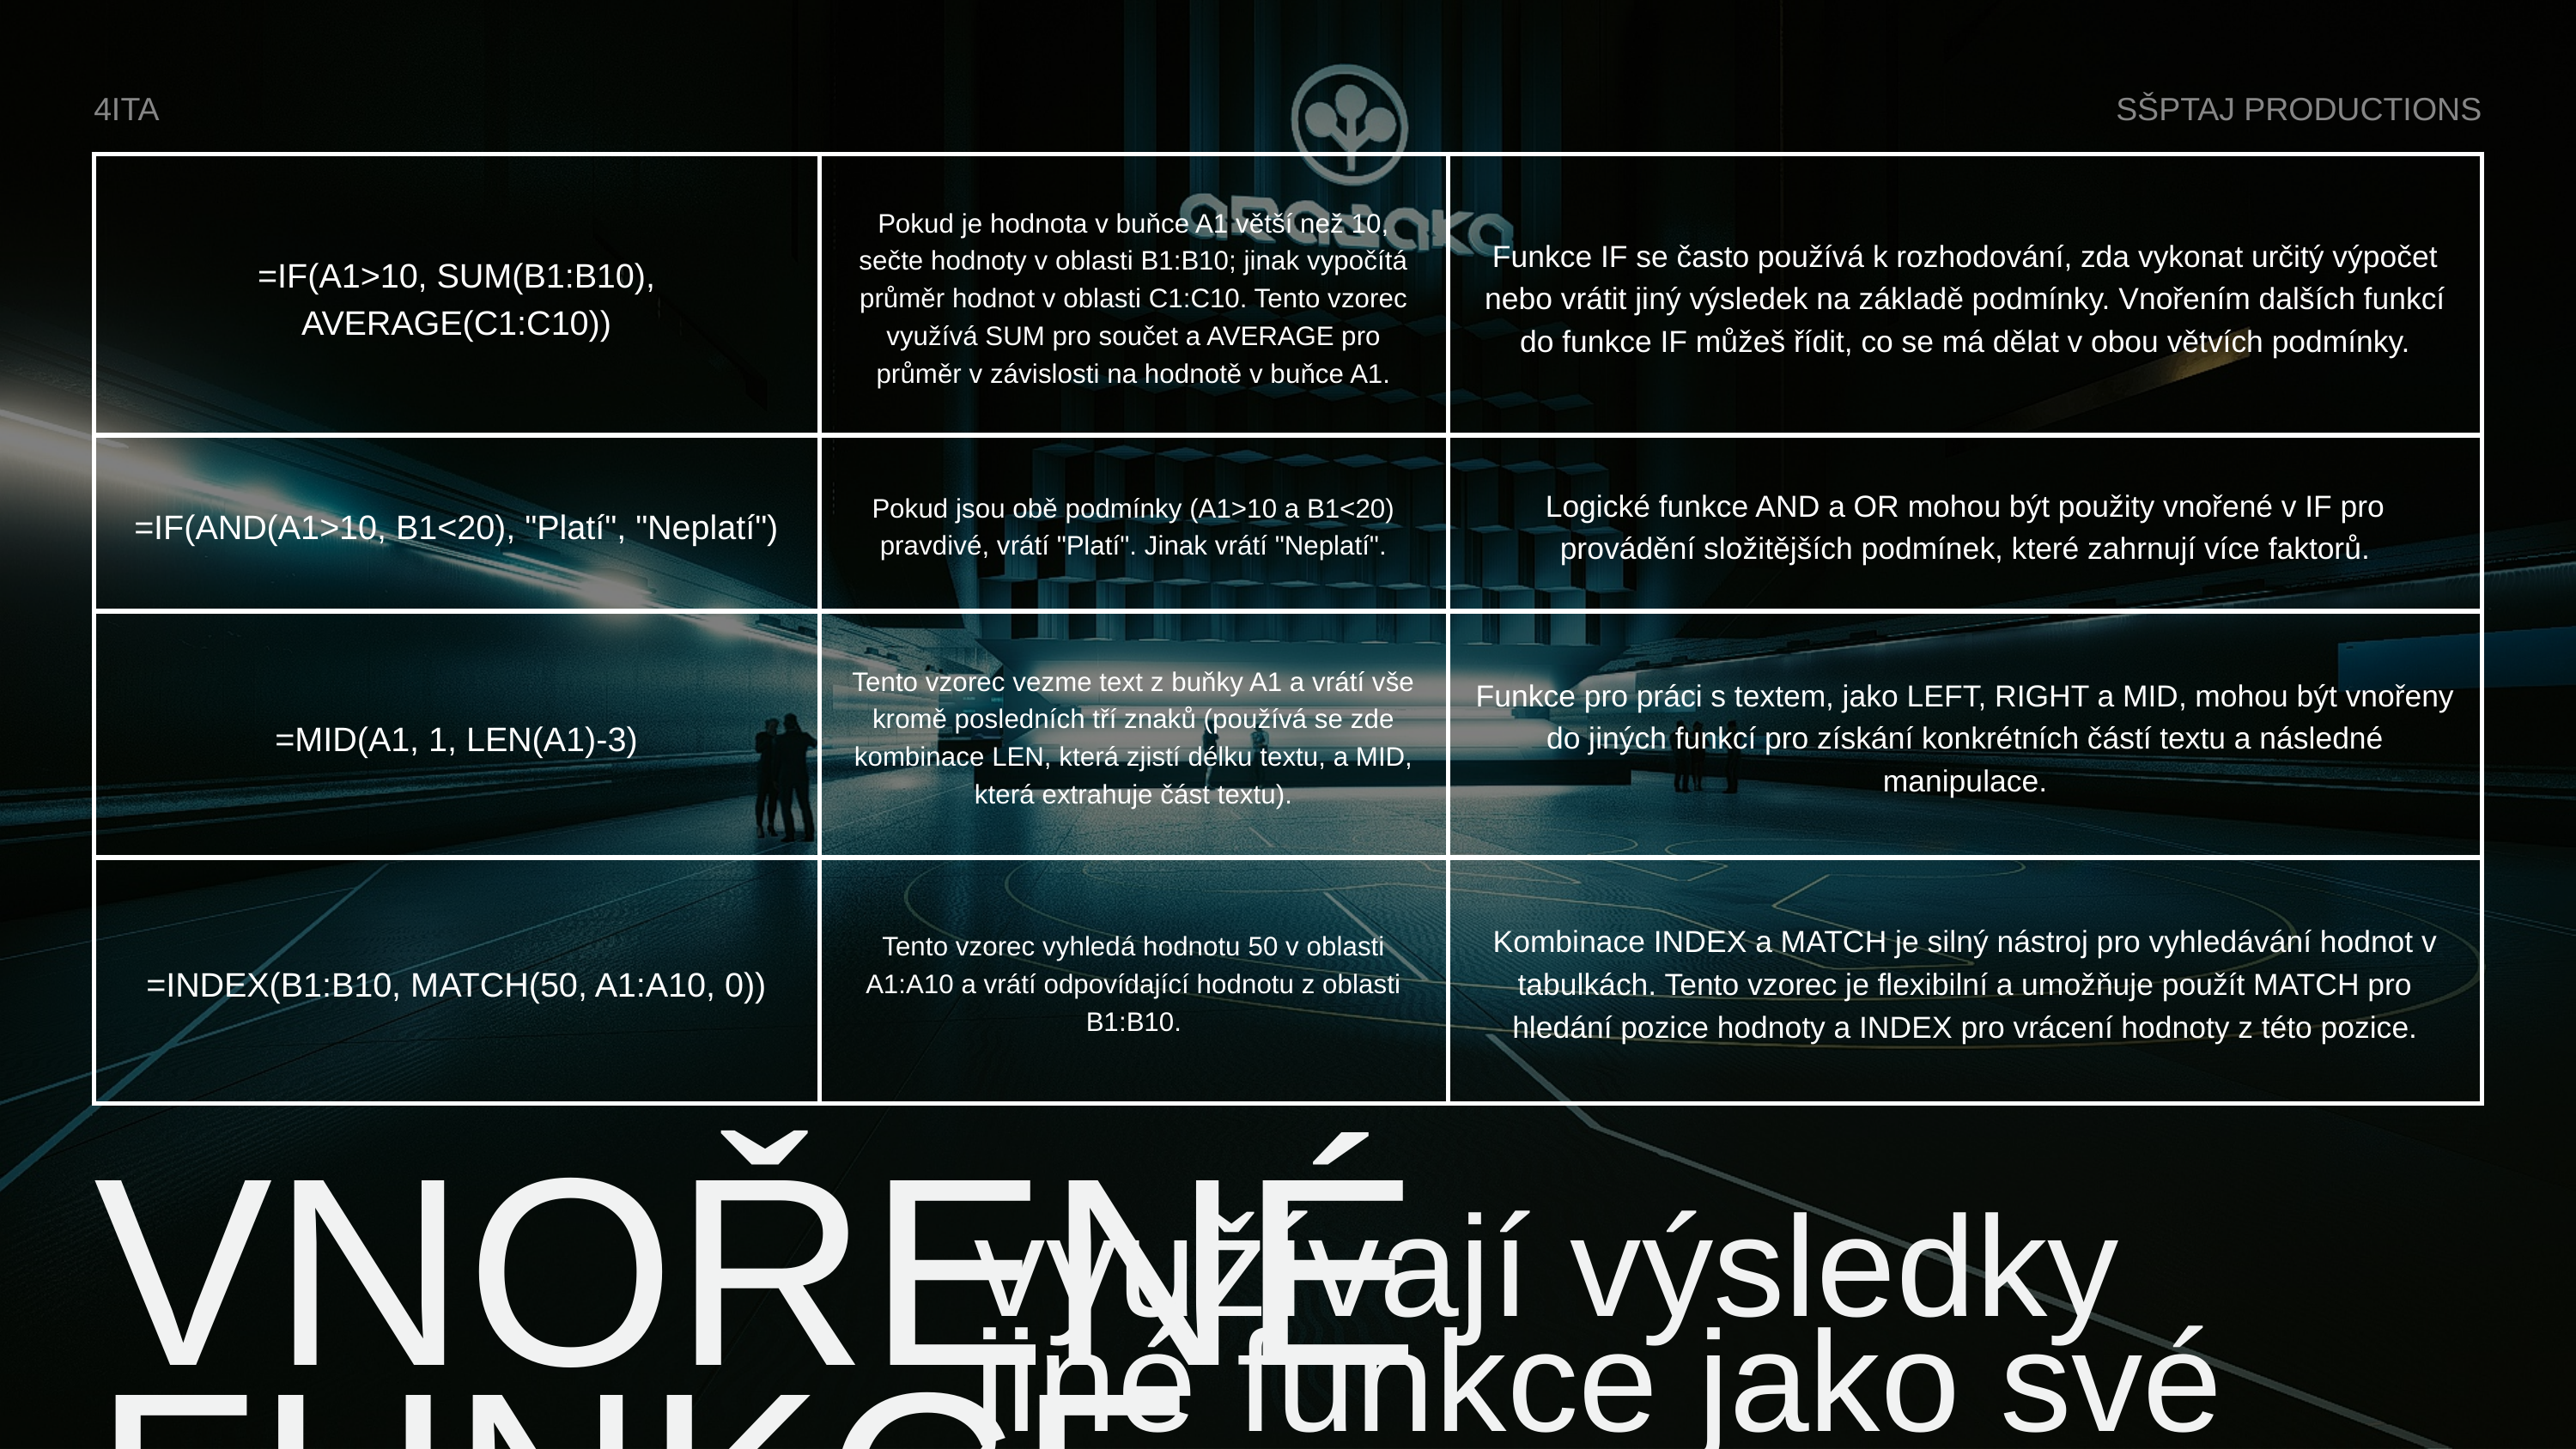

4ITA
SŠPTAJ PRODUCTIONS
| =IF(A1>10, SUM(B1:B10), AVERAGE(C1:C10)) | Pokud je hodnota v buňce A1 větší než 10, sečte hodnoty v oblasti B1:B10; jinak vypočítá průměr hodnot v oblasti C1:C10. Tento vzorec využívá SUM pro součet a AVERAGE pro průměr v závislosti na hodnotě v buňce A1. | Funkce IF se často používá k rozhodování, zda vykonat určitý výpočet nebo vrátit jiný výsledek na základě podmínky. Vnořením dalších funkcí do funkce IF můžeš řídit, co se má dělat v obou větvích podmínky. |
| --- | --- | --- |
| =IF(AND(A1>10, B1<20), "Platí", "Neplatí") | Pokud jsou obě podmínky (A1>10 a B1<20) pravdivé, vrátí "Platí". Jinak vrátí "Neplatí". | Logické funkce AND a OR mohou být použity vnořené v IF pro provádění složitějších podmínek, které zahrnují více faktorů. |
| =MID(A1, 1, LEN(A1)-3) | Tento vzorec vezme text z buňky A1 a vrátí vše kromě posledních tří znaků (používá se zde kombinace LEN, která zjistí délku textu, a MID, která extrahuje část textu). | Funkce pro práci s textem, jako LEFT, RIGHT a MID, mohou být vnořeny do jiných funkcí pro získání konkrétních částí textu a následné manipulace. |
| =INDEX(B1:B10, MATCH(50, A1:A10, 0)) | Tento vzorec vyhledá hodnotu 50 v oblasti A1:A10 a vrátí odpovídající hodnotu z oblasti B1:B10. | Kombinace INDEX a MATCH je silný nástroj pro vyhledávání hodnot v tabulkách. Tento vzorec je flexibilní a umožňuje použít MATCH pro hledání pozice hodnoty a INDEX pro vrácení hodnoty z této pozice. |
VNOŘENÉ FUNKCE
využívají výsledky jiné funkce jako své argumenty.